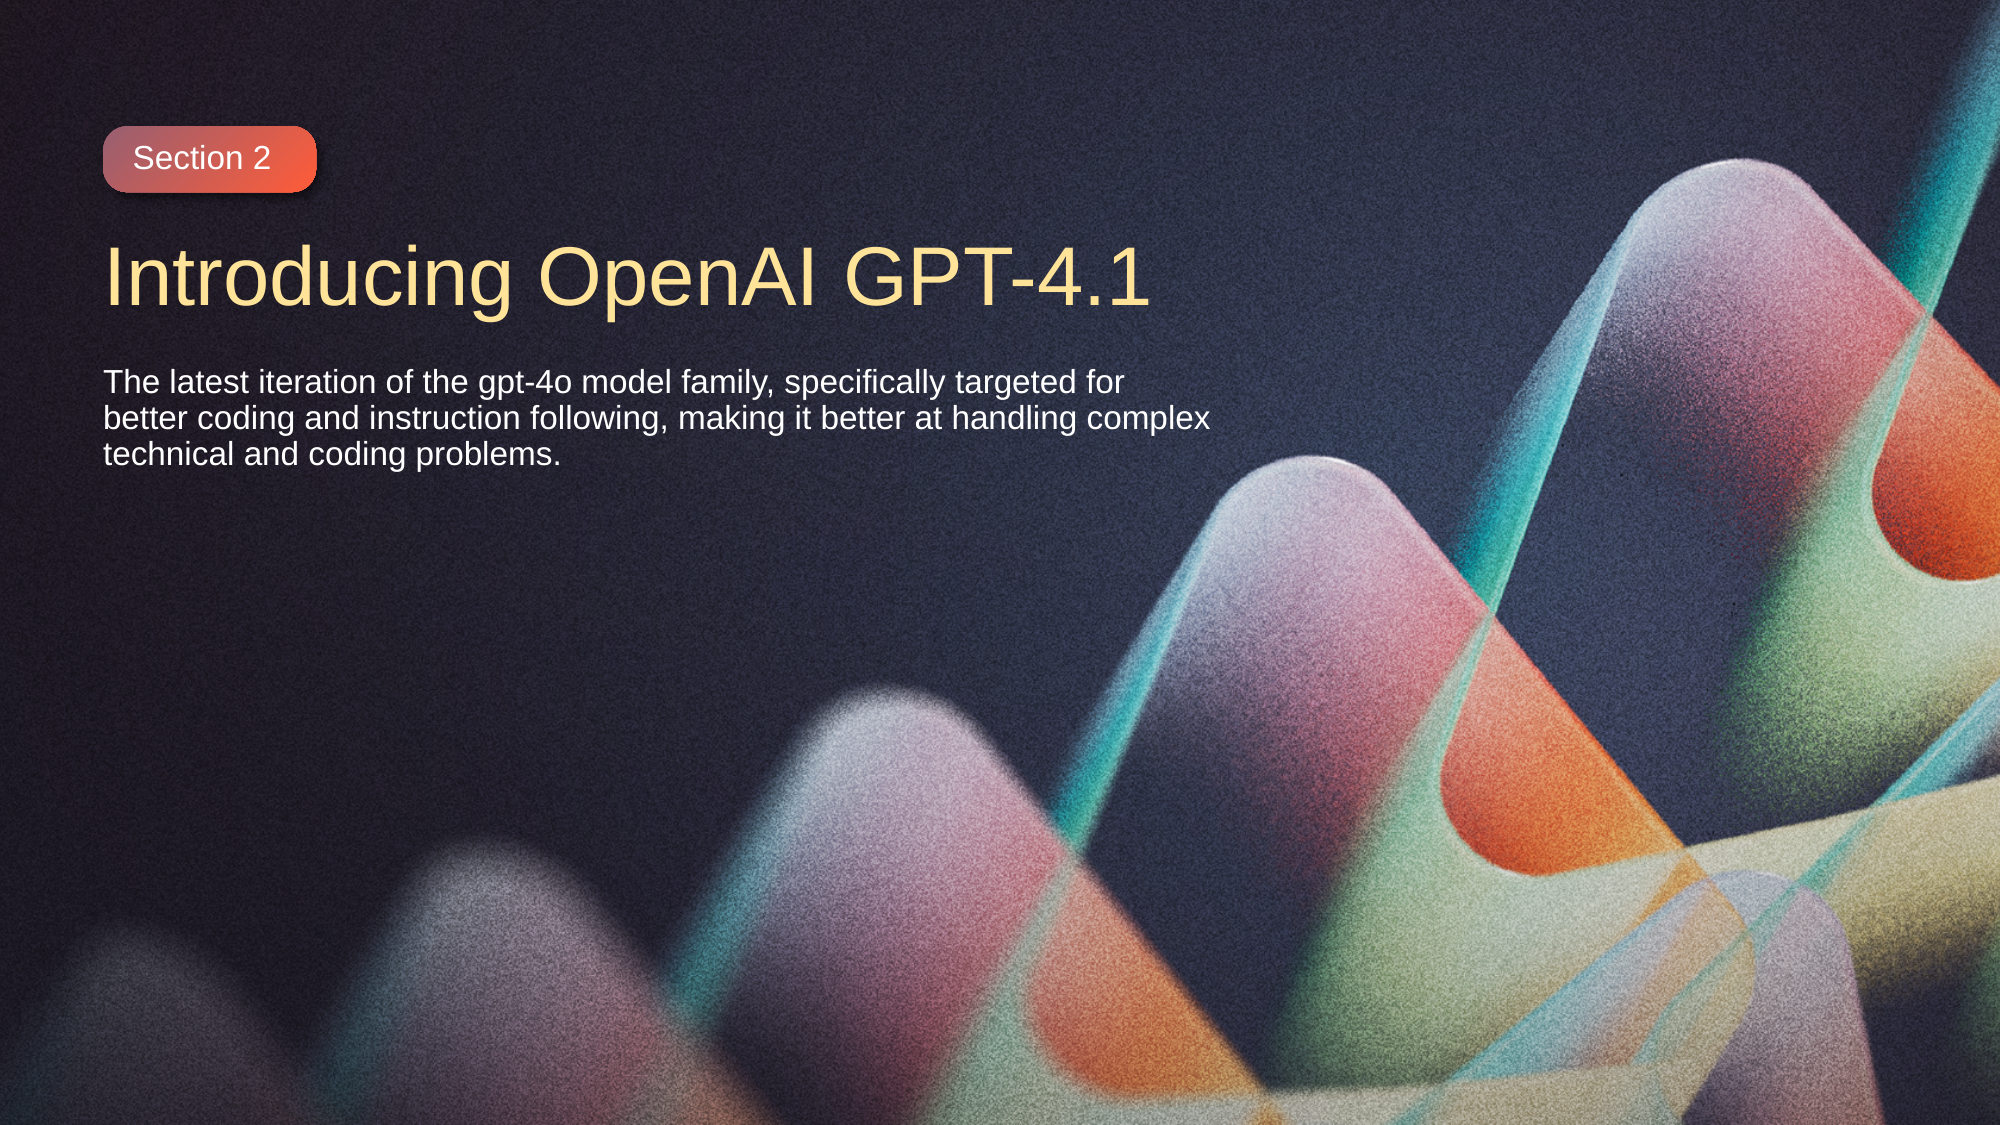

Section 2
Introducing OpenAI GPT-4.1
The latest iteration of the gpt-4o model family, specifically targeted for better coding and instruction following, making it better at handling complex technical and coding problems.